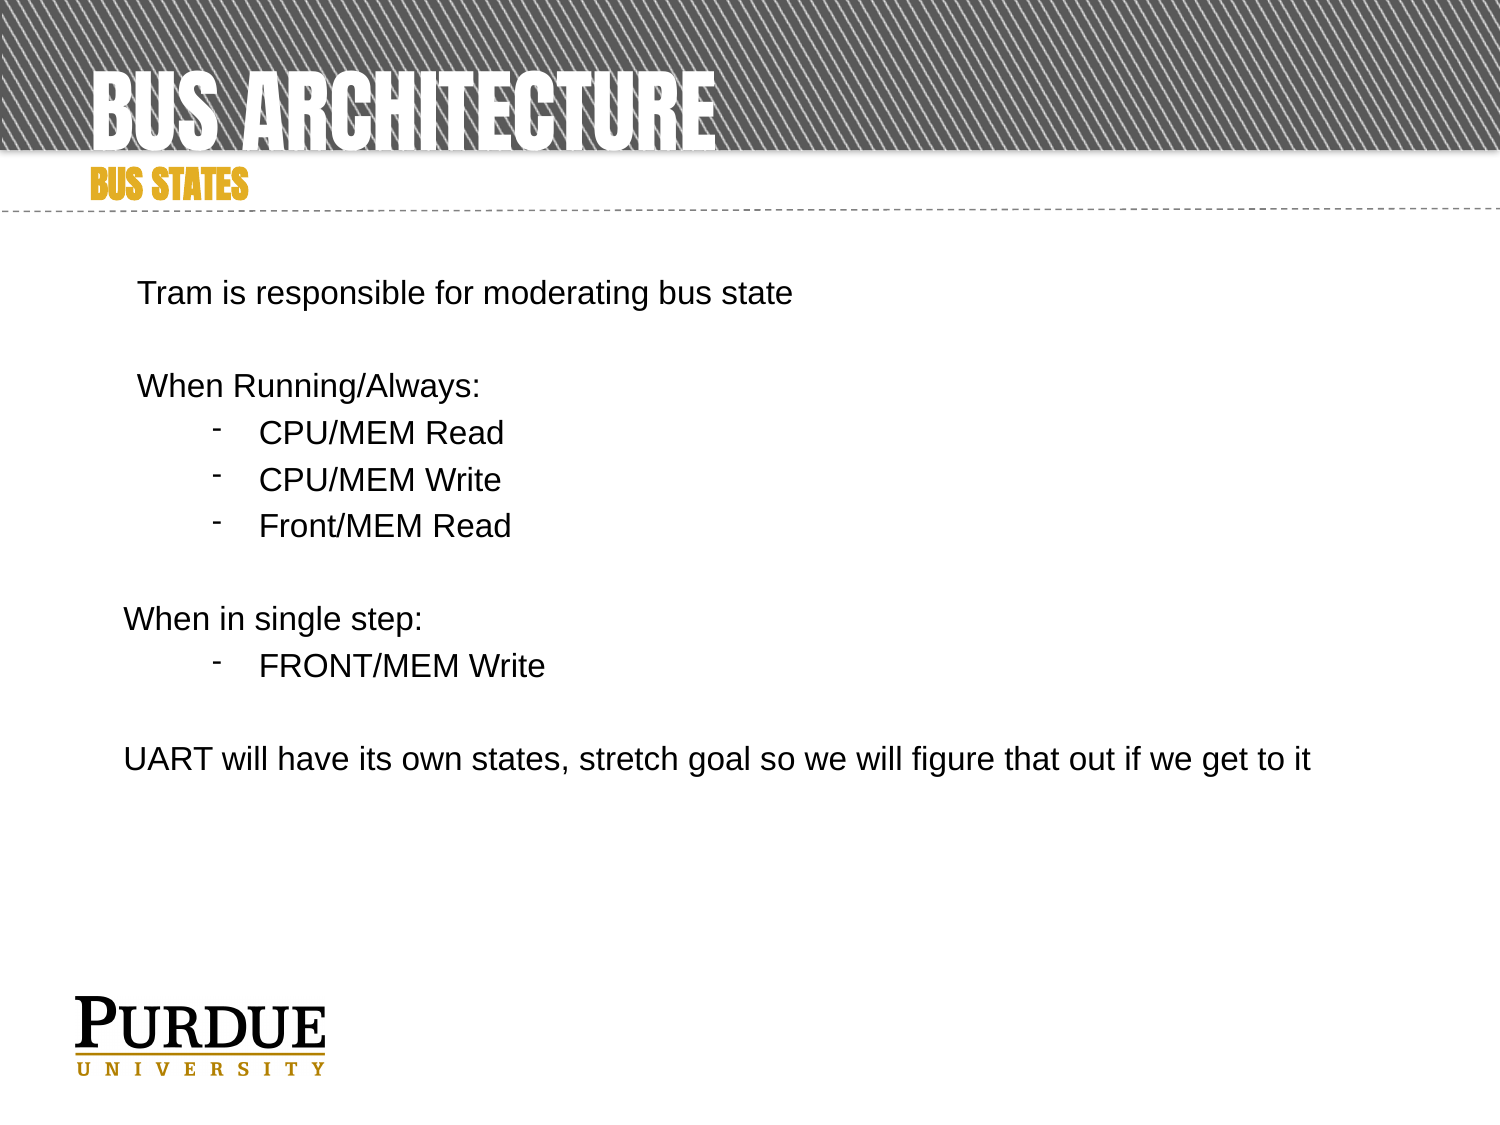

# Bus architecture
Bus states
Tram is responsible for moderating bus state

When Running/Always:
CPU/MEM Read
CPU/MEM Write
Front/MEM Read

 When in single step:
FRONT/MEM Write

 UART will have its own states, stretch goal so we will figure that out if we get to it